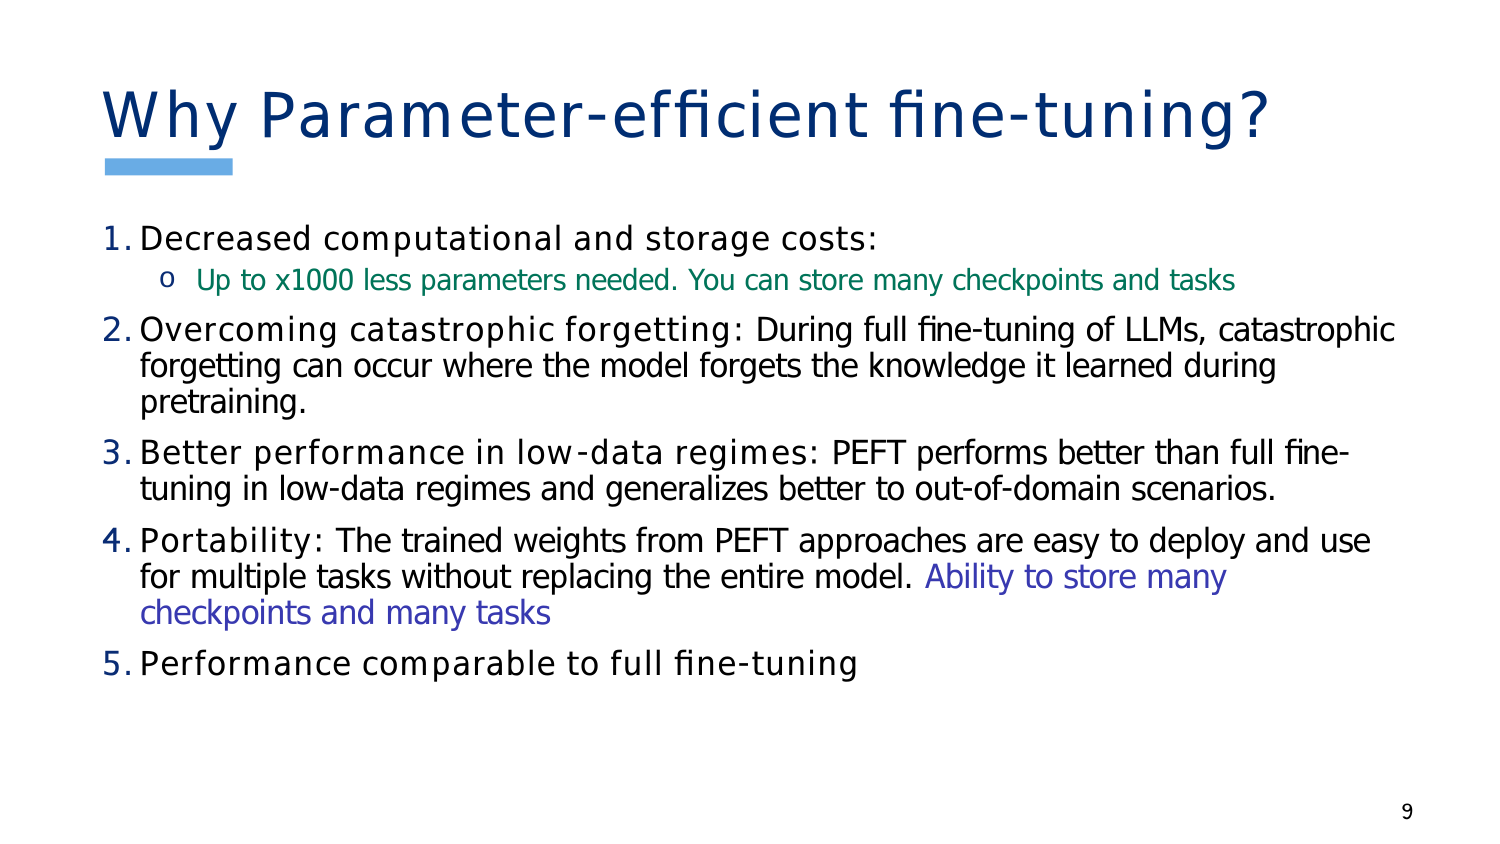

# Why Parameter-efficient fine-tuning?
Decreased computational and storage costs:
Up to x1000 less parameters needed. You can store many checkpoints and tasks
Overcoming catastrophic forgetting: During full fine-tuning of LLMs, catastrophic forgetting can occur where the model forgets the knowledge it learned during pretraining.
Better performance in low-data regimes: PEFT performs better than full fine-tuning in low-data regimes and generalizes better to out-of-domain scenarios.
Portability: The trained weights from PEFT approaches are easy to deploy and use for multiple tasks without replacing the entire model. Ability to store many checkpoints and many tasks
Performance comparable to full fine-tuning